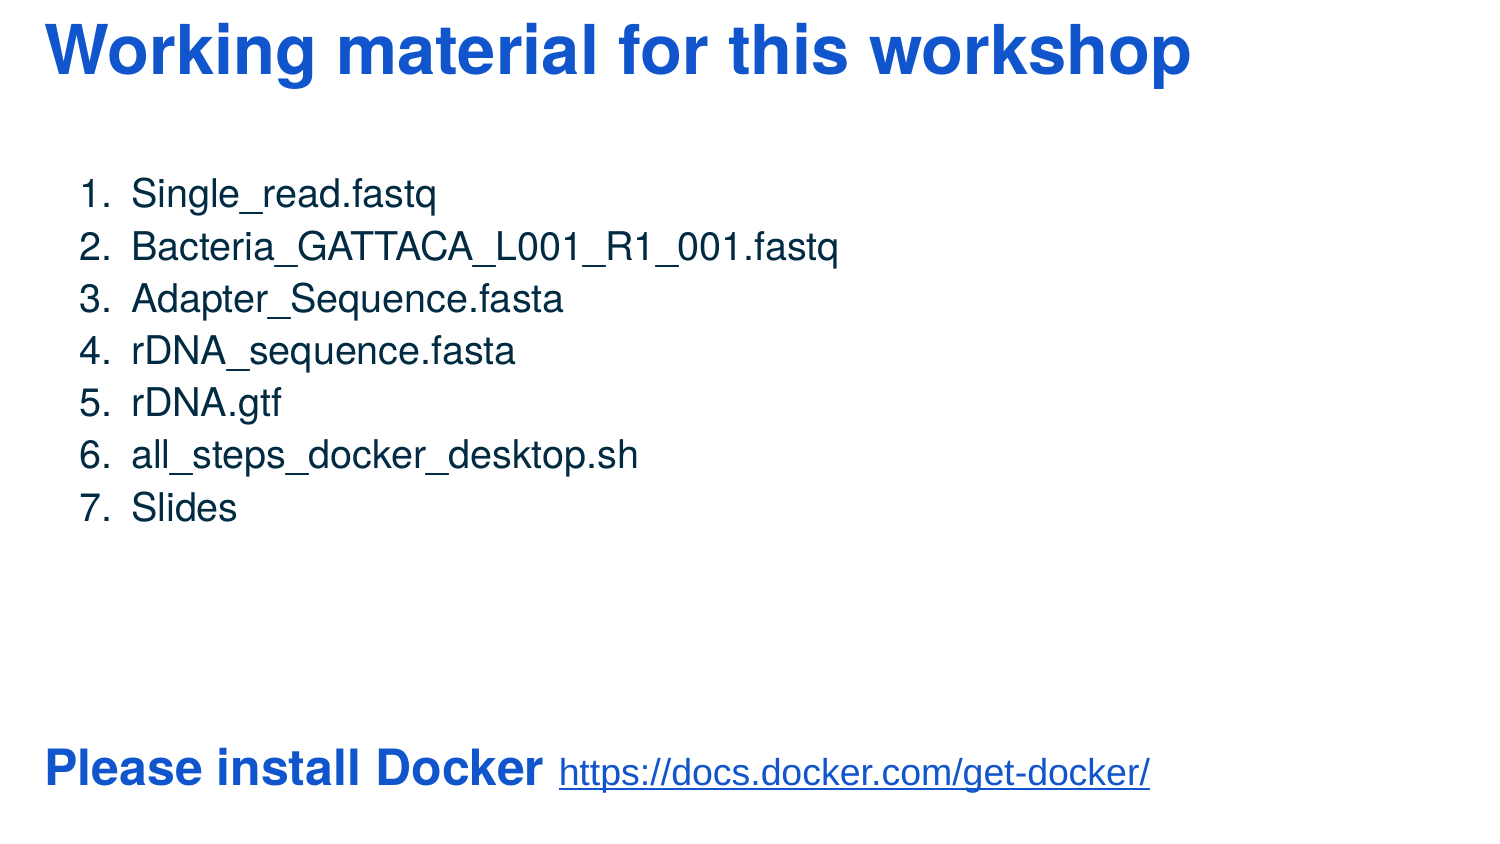

# Working material for this workshop
Single_read.fastq
Bacteria_GATTACA_L001_R1_001.fastq
Adapter_Sequence.fasta
rDNA_sequence.fasta
rDNA.gtf
all_steps_docker_desktop.sh
Slides

Please install Docker https://docs.docker.com/get-docker/